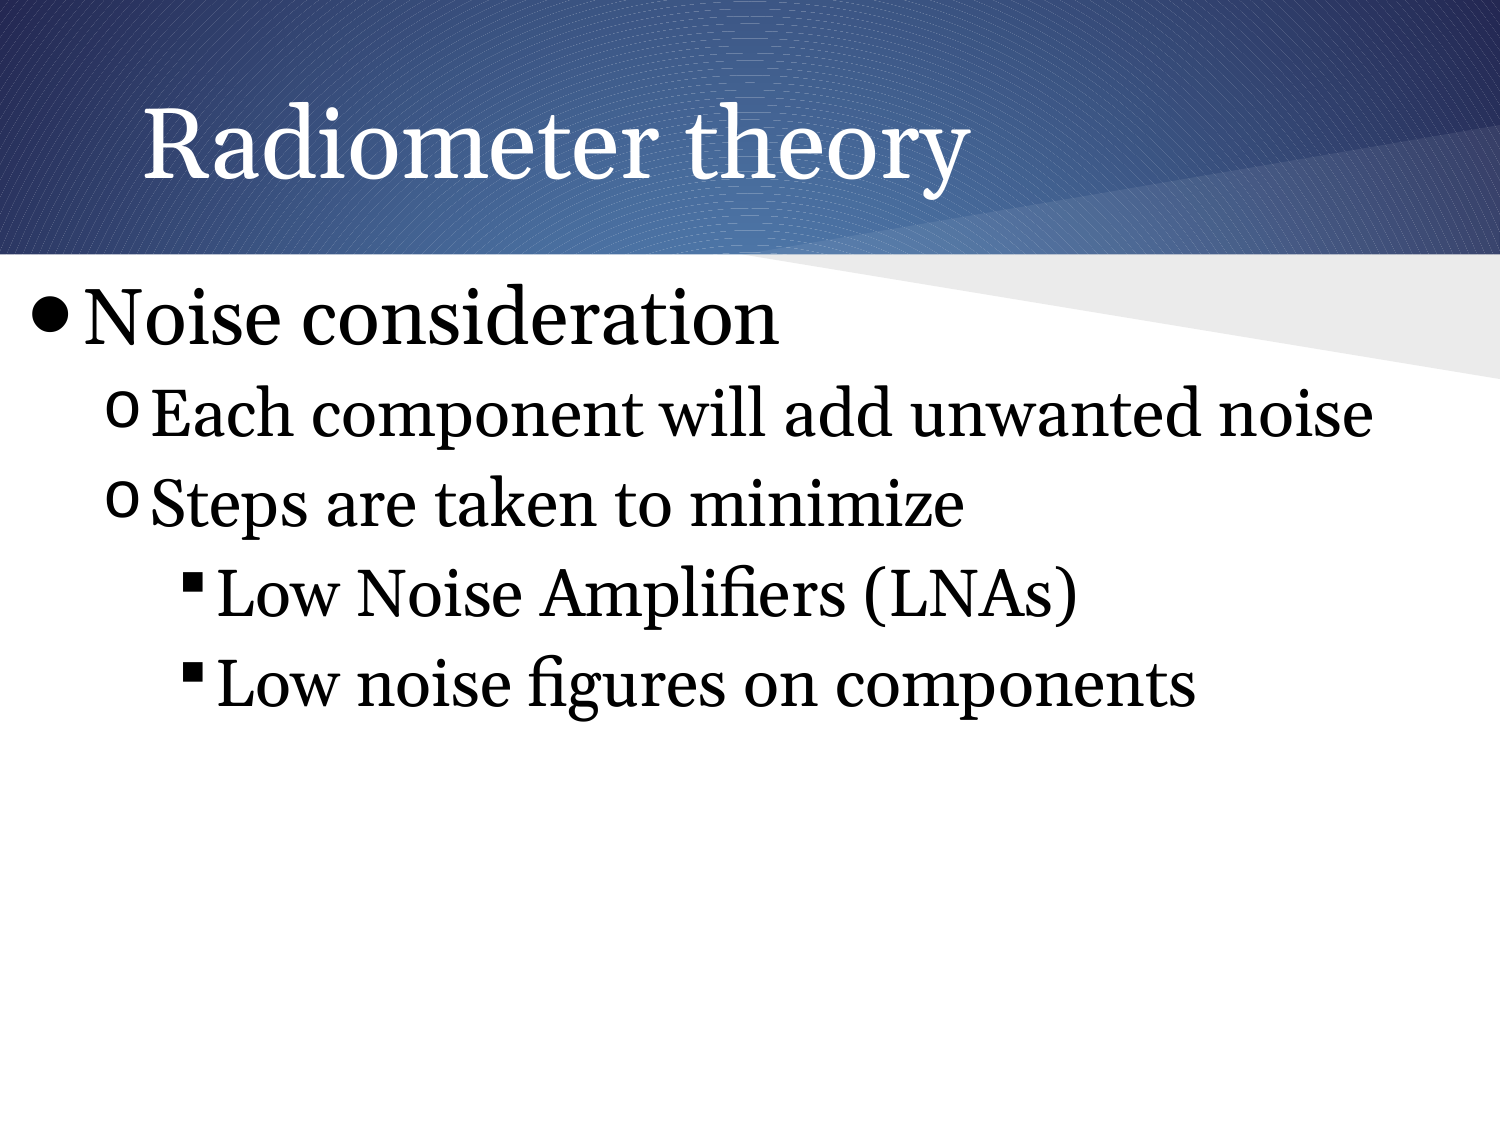

# Radiometer theory
Noise consideration
Each component will add unwanted noise
Steps are taken to minimize
Low Noise Amplifiers (LNAs)
Low noise figures on components